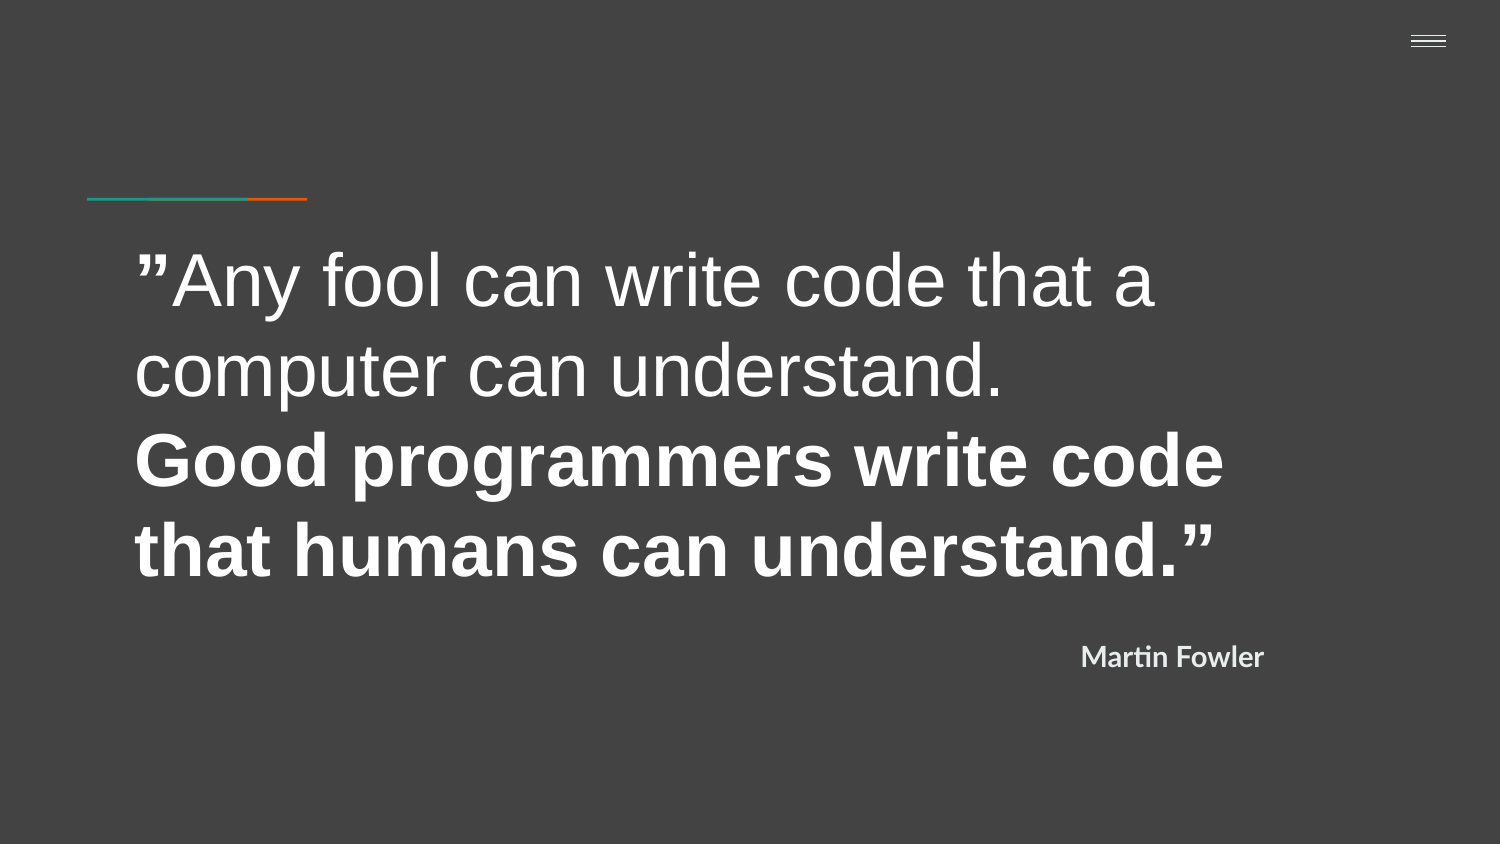

# ”Any fool can write code that a computer can understand.
Good programmers write code that humans can understand.”

Martin Fowler